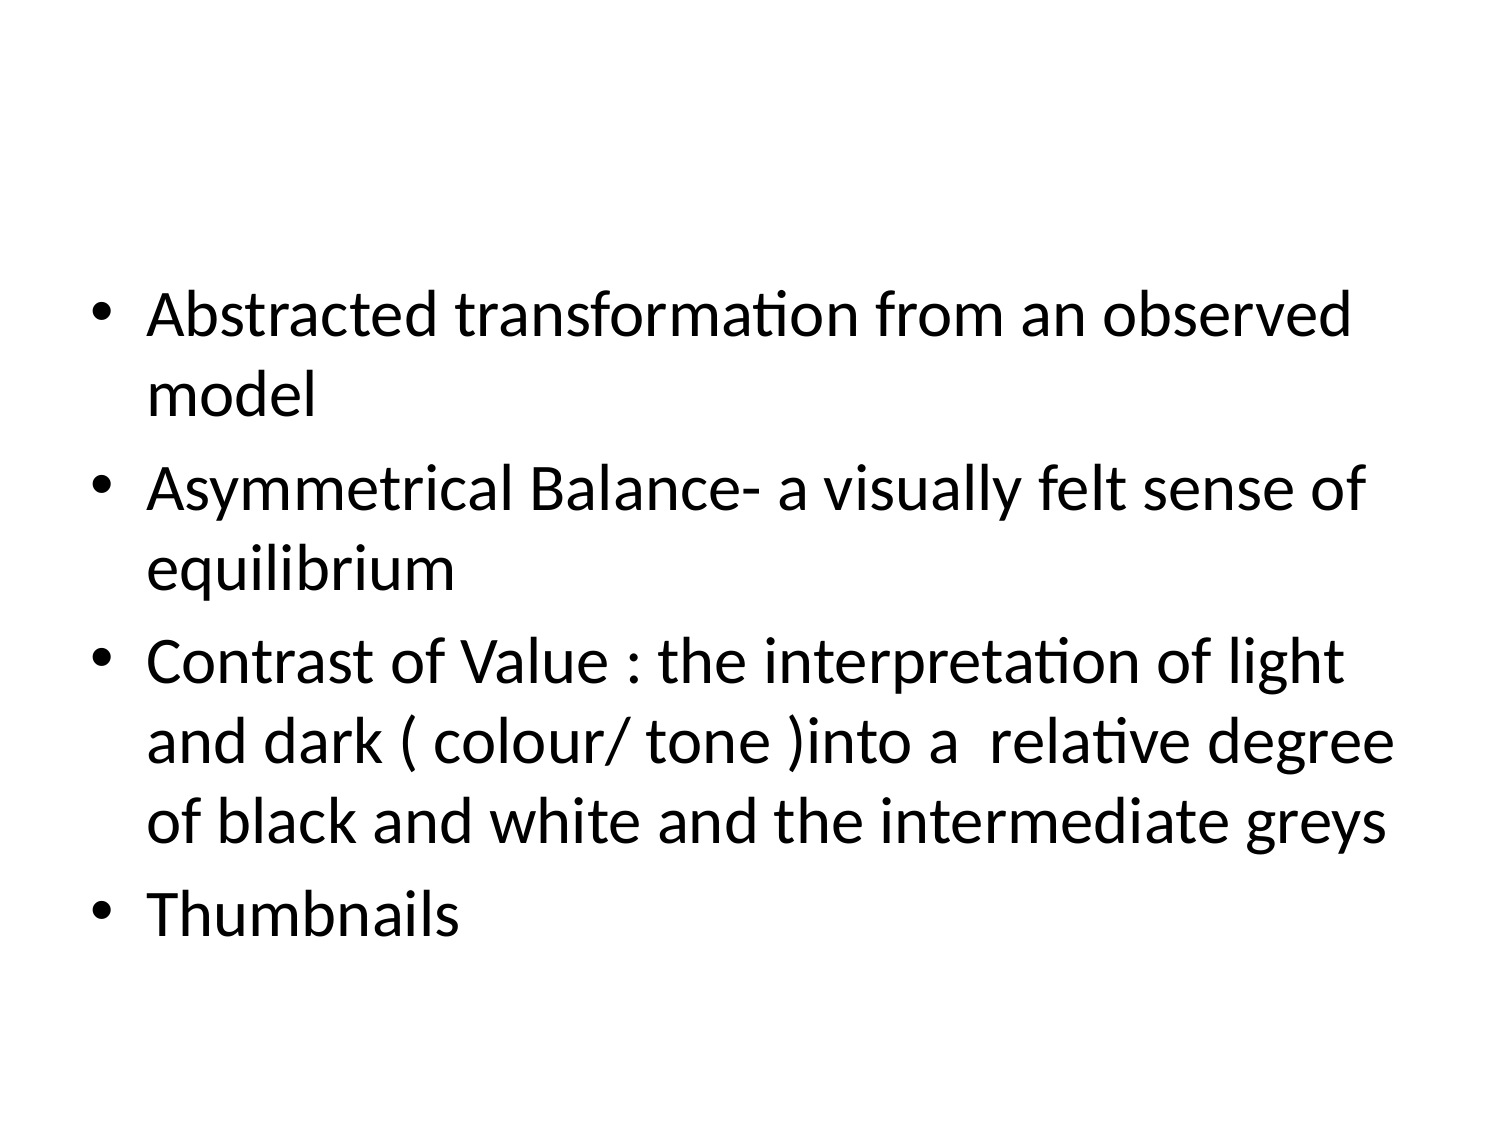

#
Abstracted transformation from an observed model
Asymmetrical Balance- a visually felt sense of equilibrium
Contrast of Value : the interpretation of light and dark ( colour/ tone )into a  relative degree of black and white and the intermediate greys
Thumbnails